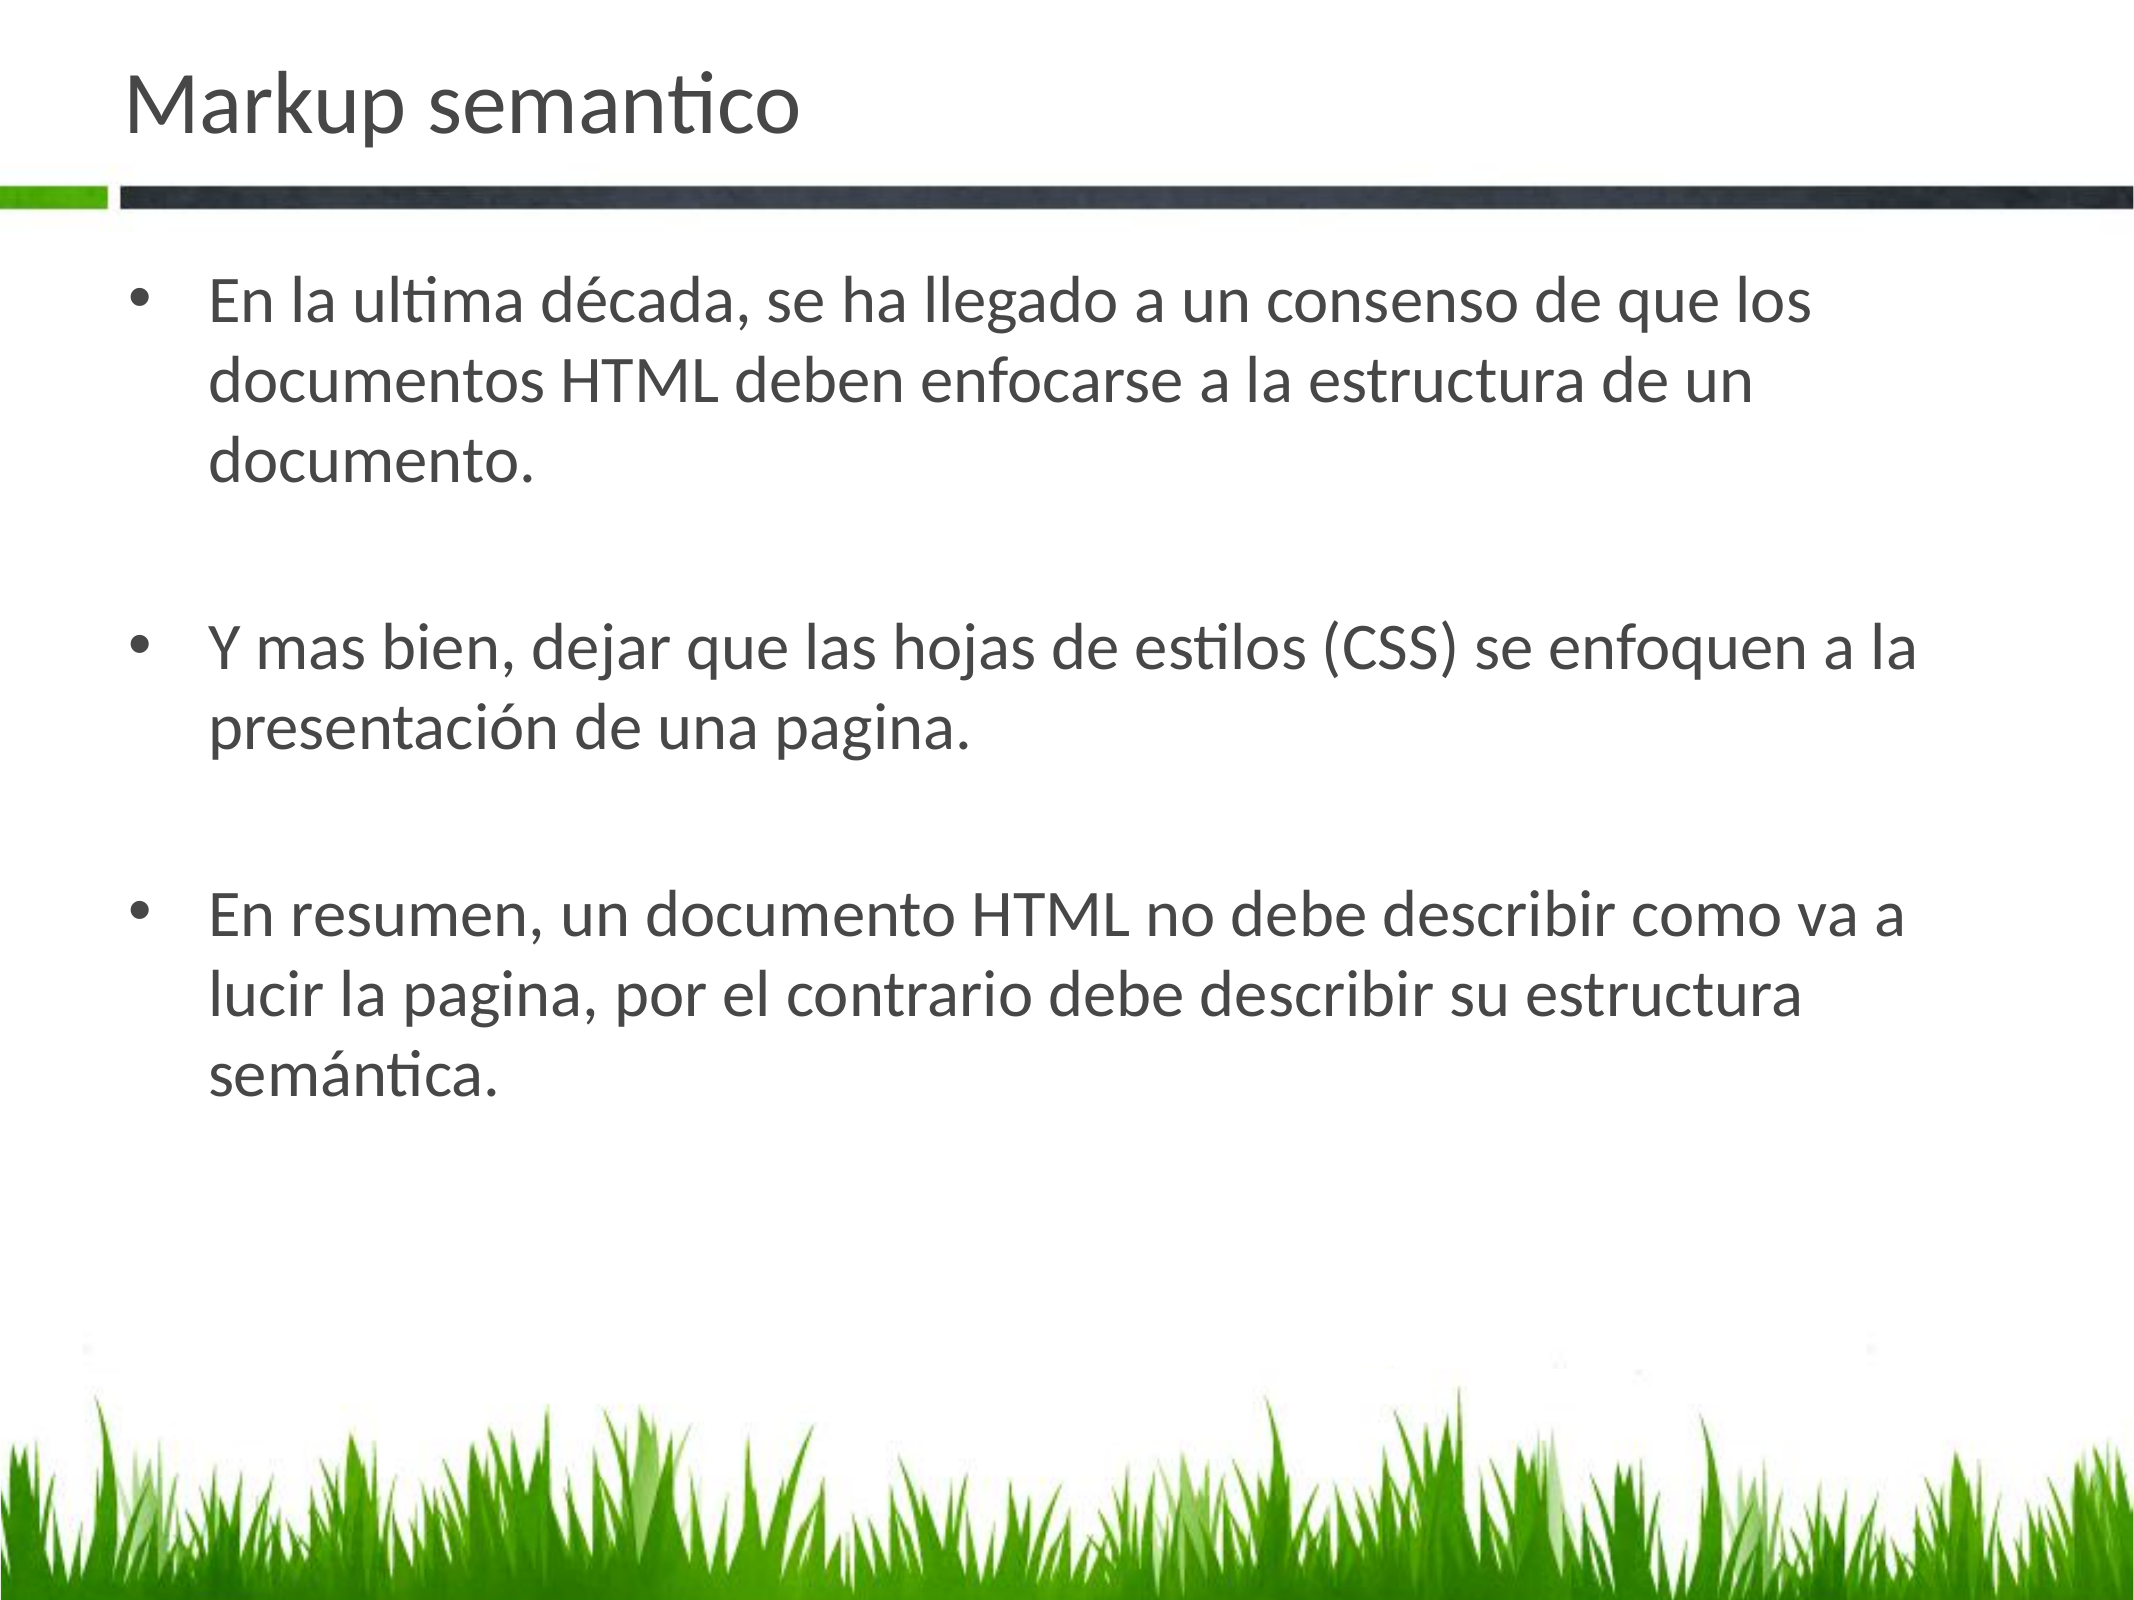

# Markup semantico
En la ultima década, se ha llegado a un consenso de que los documentos HTML deben enfocarse a la estructura de un documento.

Y mas bien, dejar que las hojas de estilos (CSS) se enfoquen a la presentación de una pagina.

En resumen, un documento HTML no debe describir como va a lucir la pagina, por el contrario debe describir su estructura semántica.